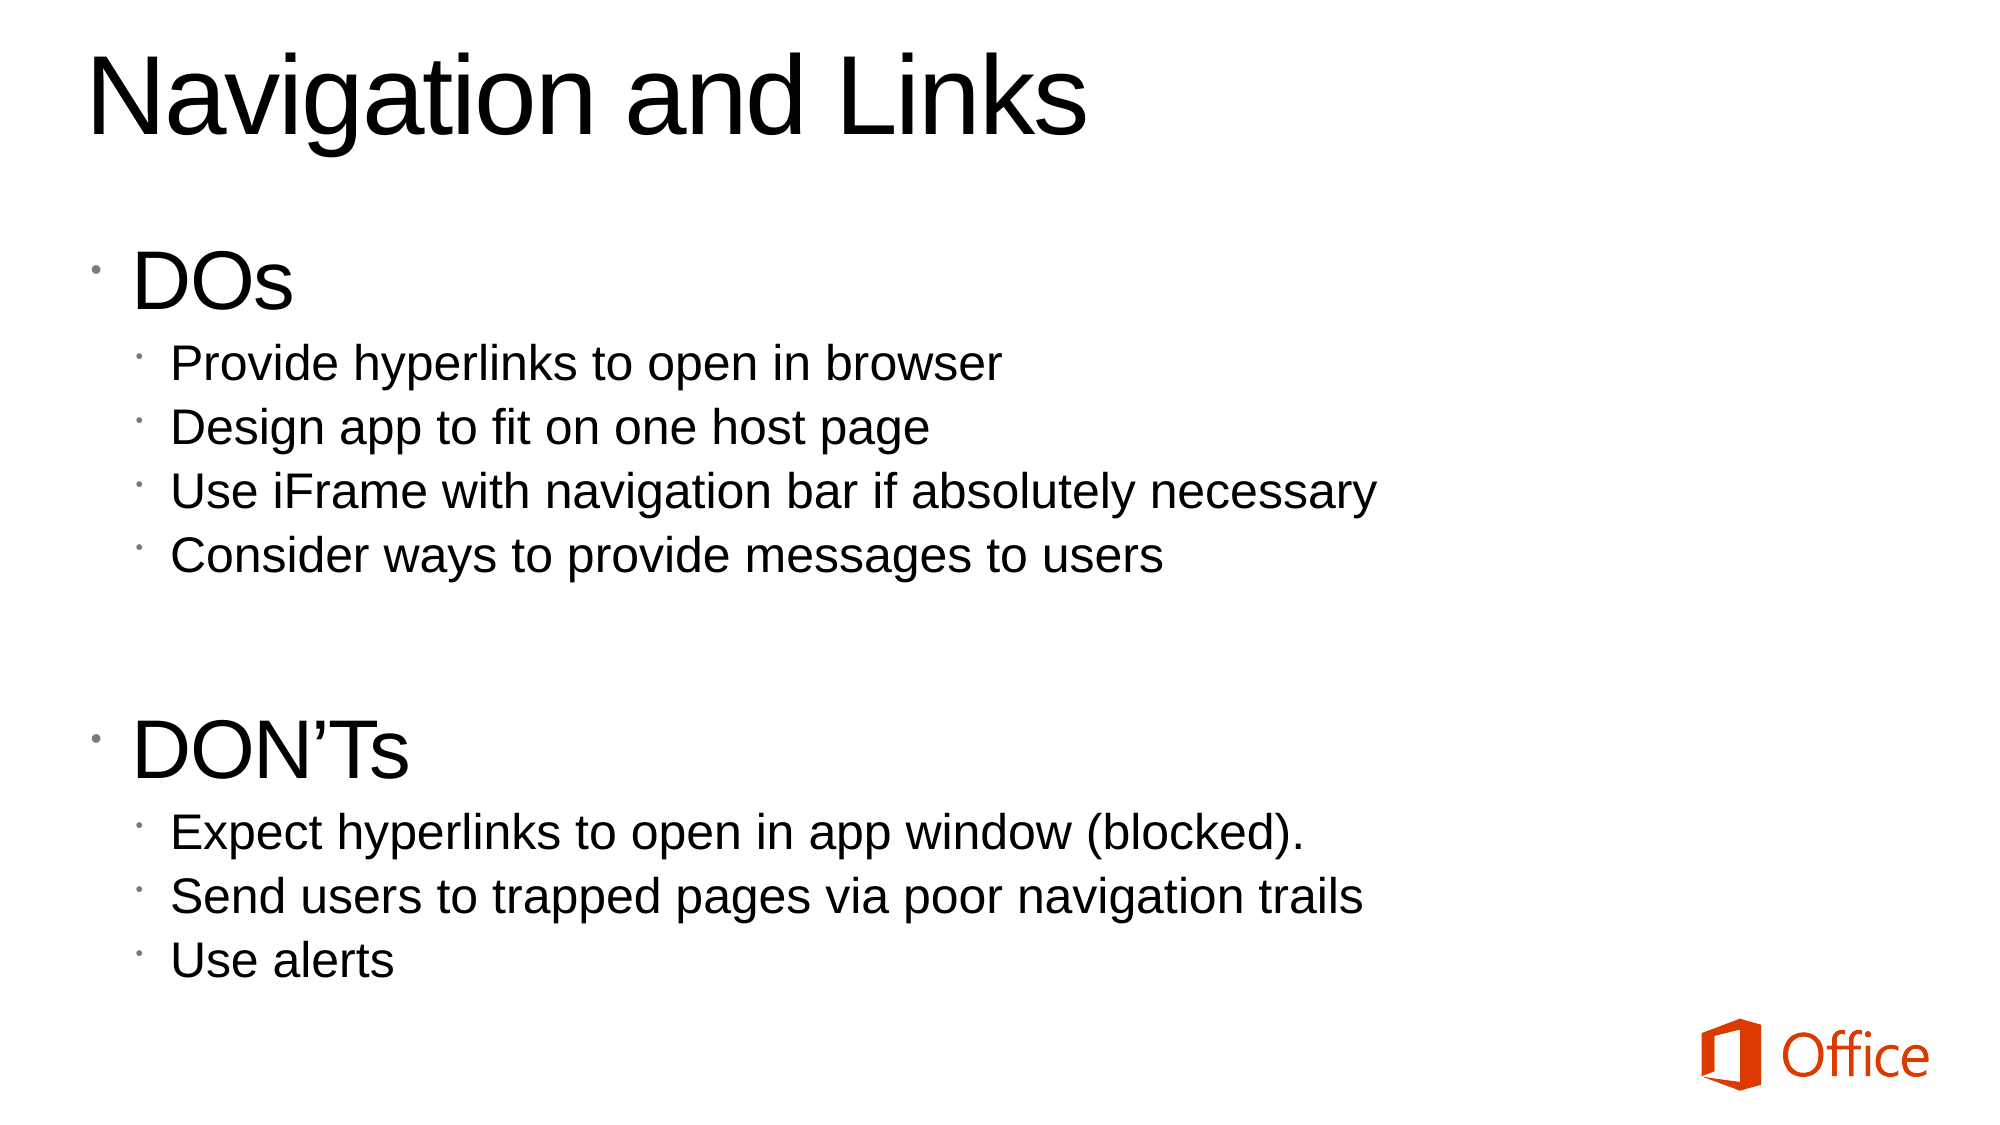

# Navigation and Links
DOs
Provide hyperlinks to open in browser
Design app to fit on one host page
Use iFrame with navigation bar if absolutely necessary
Consider ways to provide messages to users

DON’Ts
Expect hyperlinks to open in app window (blocked).
Send users to trapped pages via poor navigation trails
Use alerts